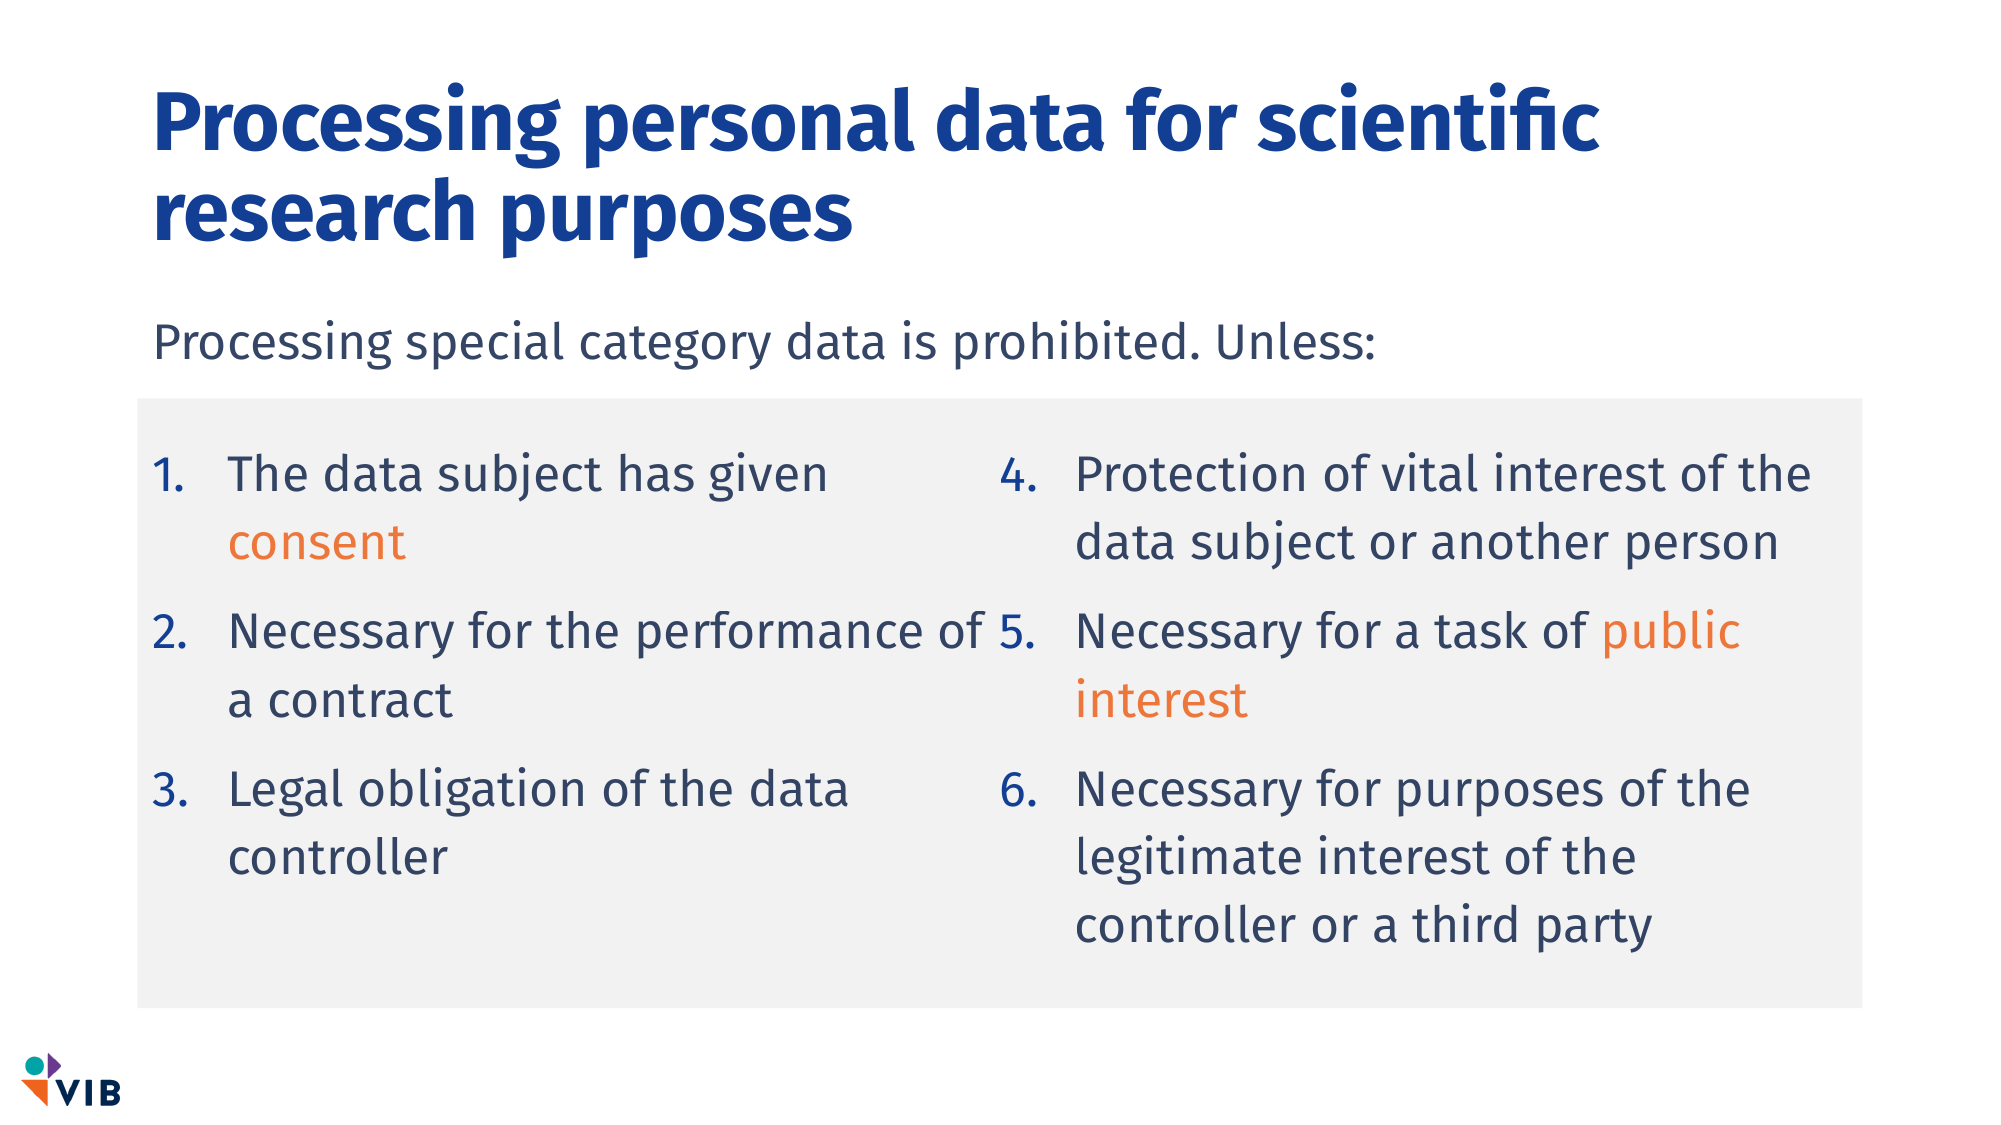

# Processing personal data for scientific research purposes
Processing special category data is prohibited. Unless:
The data subject has given consent
Necessary for the performance of a contract
Legal obligation of the data controller

Protection of vital interest of the data subject or another person
Necessary for a task of public interest
Necessary for purposes of the legitimate interest of the controller or a third party